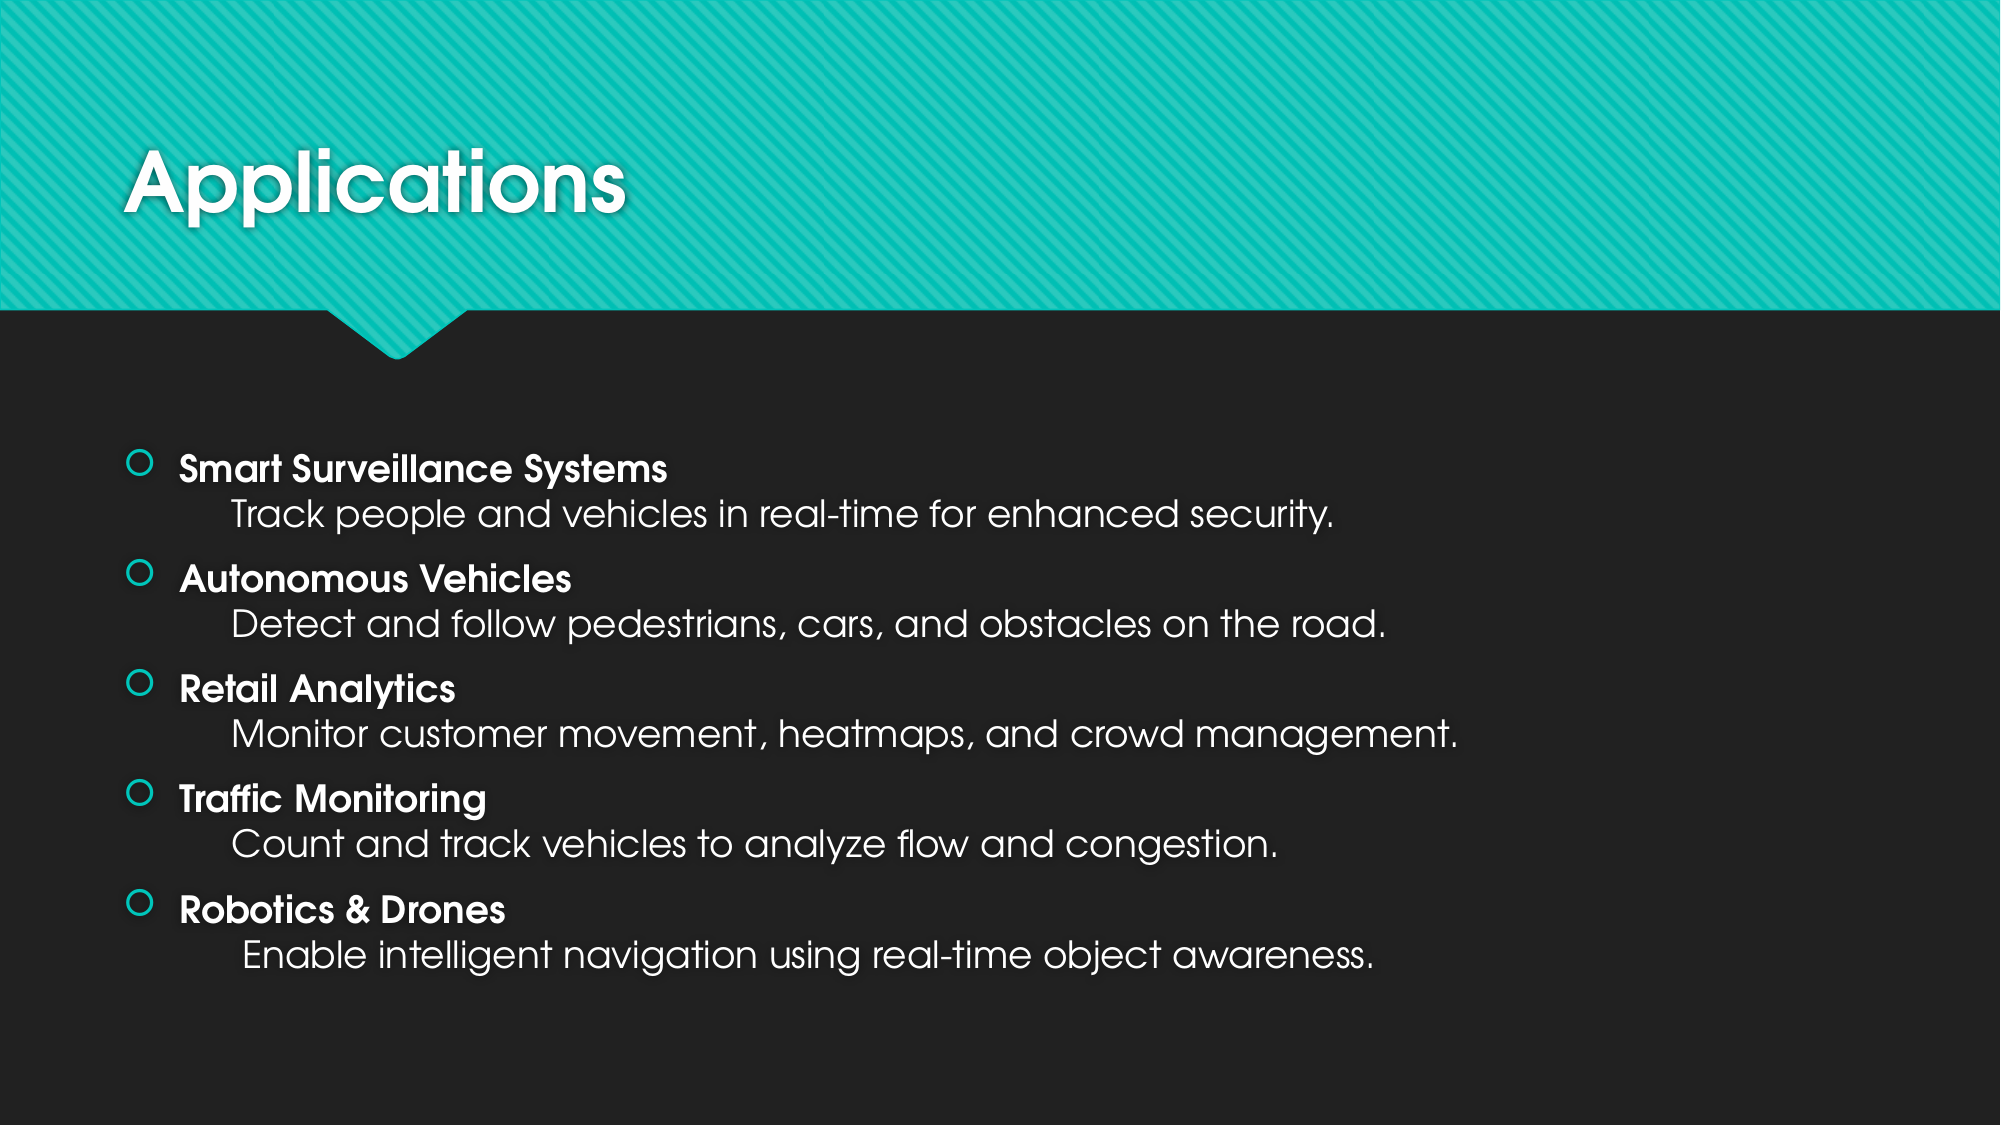

# Applications
Smart Surveillance Systems
     Track people and vehicles in real-time for enhanced security.
Autonomous Vehicles
     Detect and follow pedestrians, cars, and obstacles on the road.
Retail Analytics
     Monitor customer movement, heatmaps, and crowd management.
Traffic Monitoring
     Count and track vehicles to analyze flow and congestion.
Robotics & Drones
      Enable intelligent navigation using real-time object awareness.